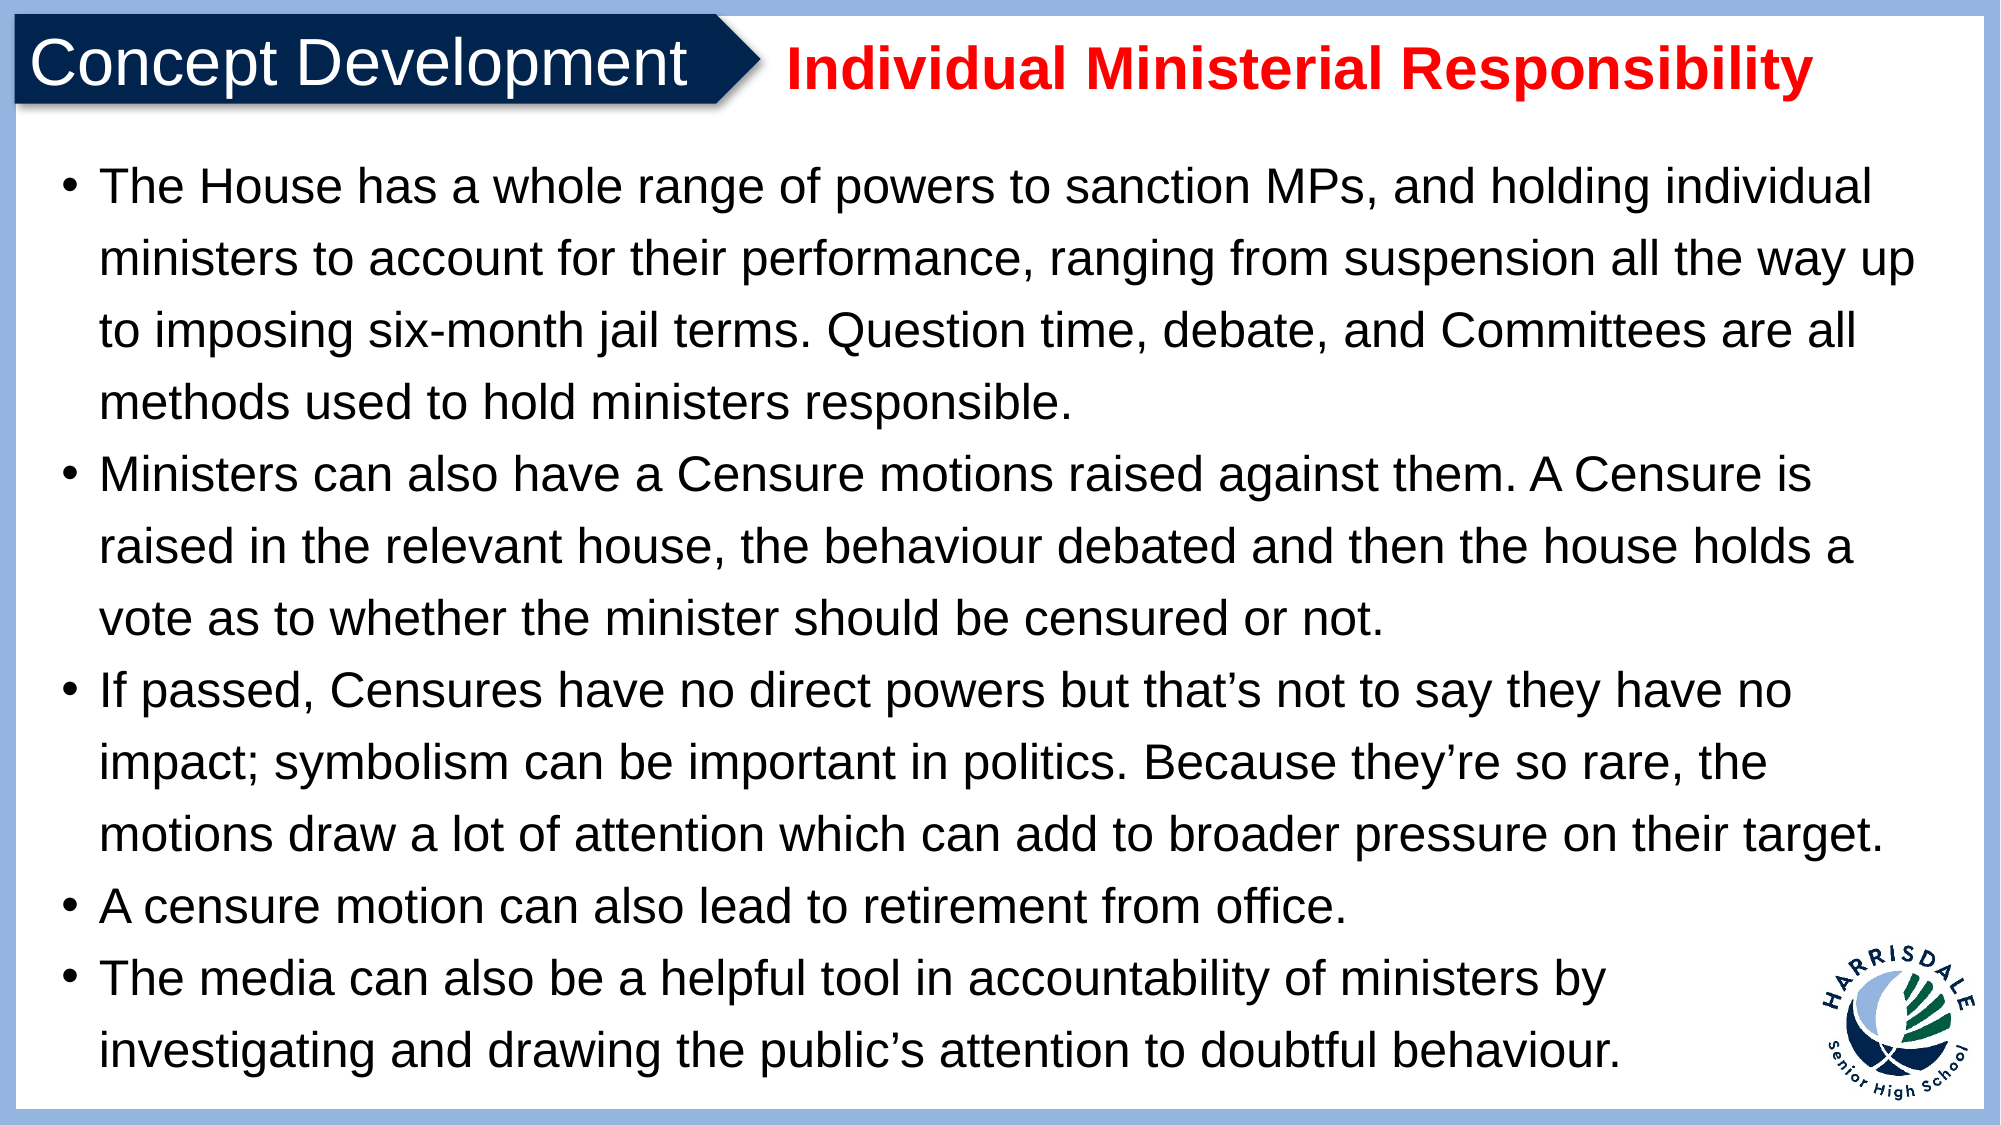

Individual Ministerial Responsibility
The House has a whole range of powers to sanction MPs, and holding individual ministers to account for their performance, ranging from suspension all the way up to imposing six-month jail terms. Question time, debate, and Committees are all methods used to hold ministers responsible.
Ministers can also have a Censure motions raised against them. A Censure is raised in the relevant house, the behaviour debated and then the house holds a vote as to whether the minister should be censured or not.
If passed, Censures have no direct powers but that’s not to say they have no impact; symbolism can be important in politics. Because they’re so rare, the motions draw a lot of attention which can add to broader pressure on their target.
A censure motion can also lead to retirement from office.
The media can also be a helpful tool in accountability of ministers by    investigating and drawing the public’s attention to doubtful behaviour.